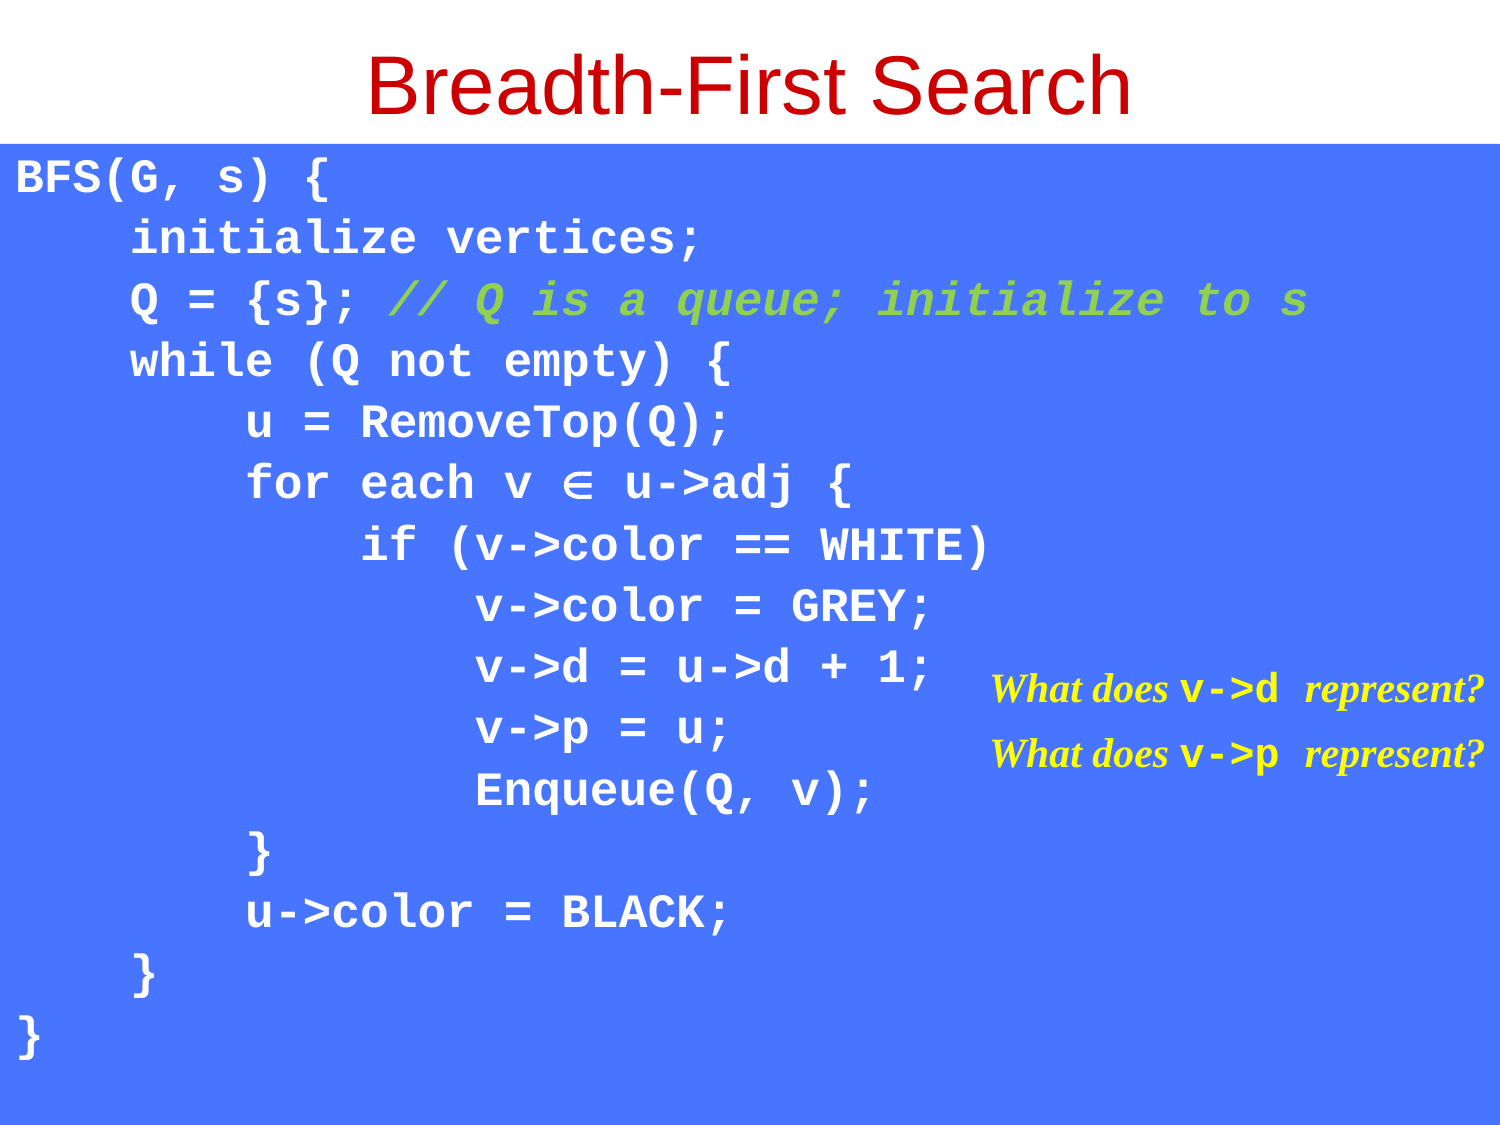

# Breadth-First Search
BFS(G, s) {
    initialize vertices;
    Q = {s}; // Q is a queue; initialize to s
    while (Q not empty) {
        u = RemoveTop(Q);
        for each v ∈ u->adj {
            if (v->color == WHITE)
                v->color = GREY;
                v->d = u->d + 1;
                v->p = u;
                Enqueue(Q, v);
        }
        u->color = BLACK;
    }
}
What does v->d represent?
What does v->p represent?